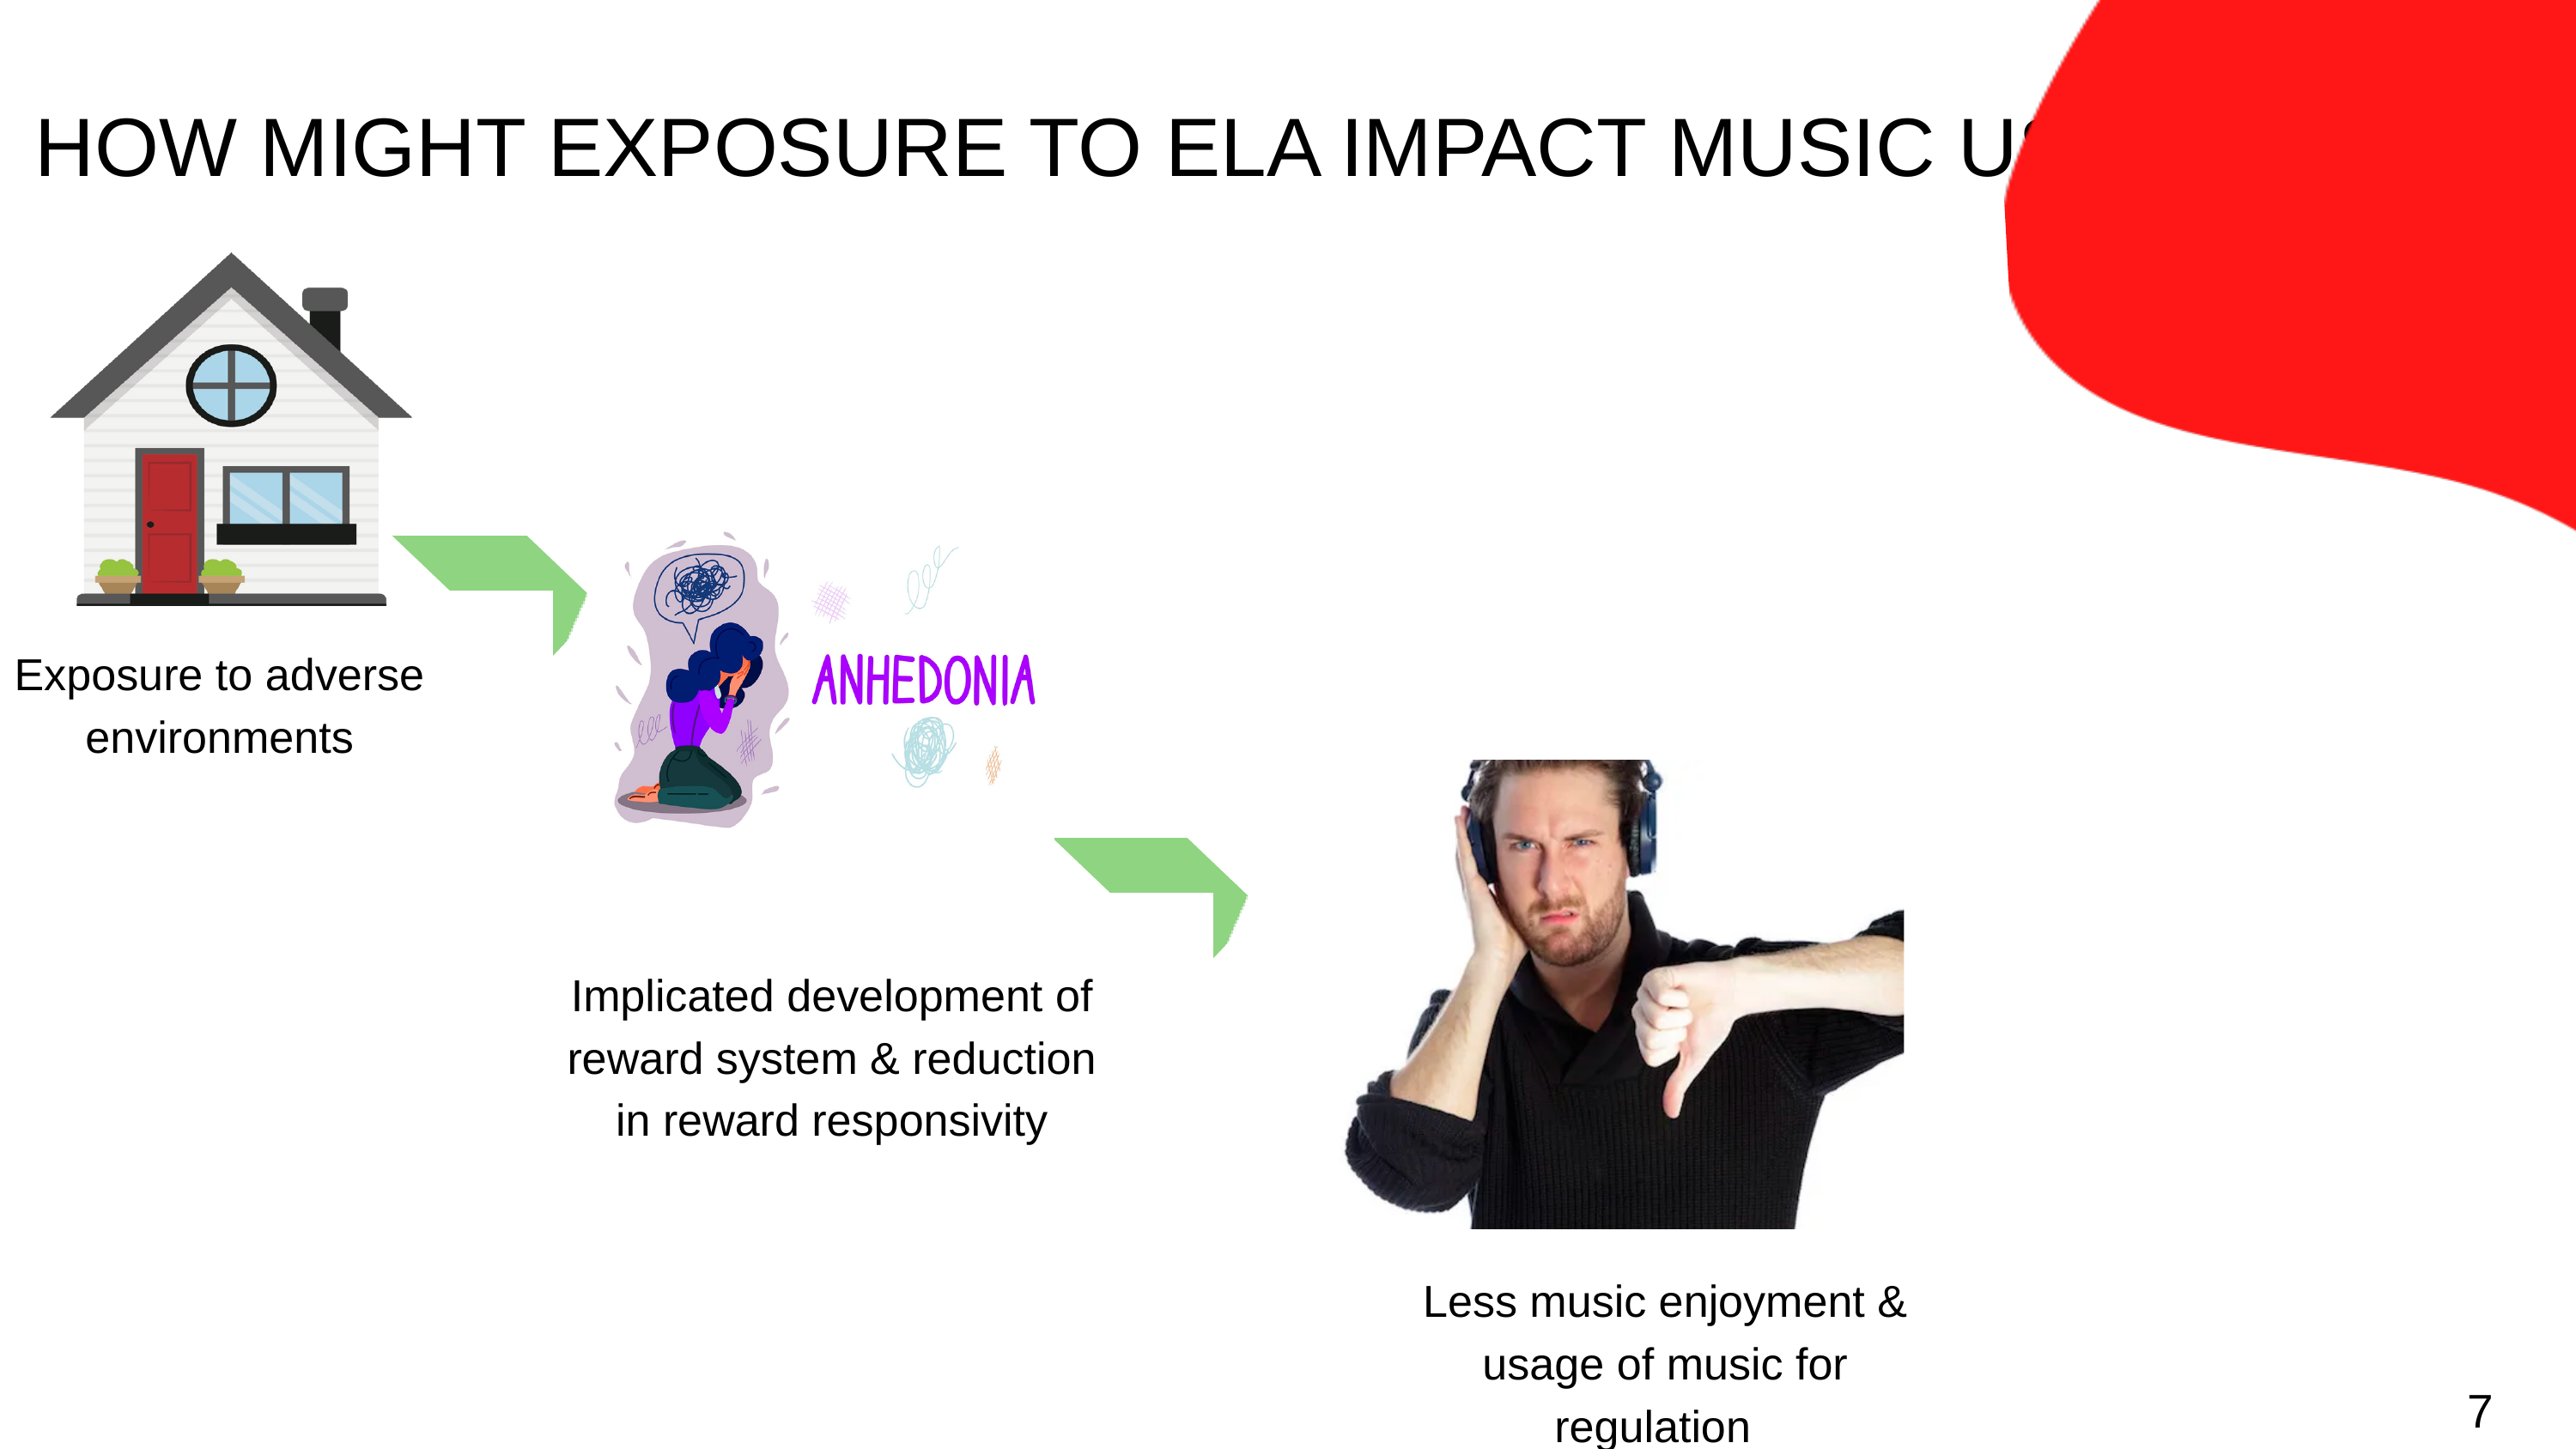

HOW MIGHT EXPOSURE TO ELA IMPACT MUSIC USAGE?

Exposure to adverse environments

Implicated development of reward system & reduction in reward responsivity
Less music enjoyment & usage of music for regulation
7